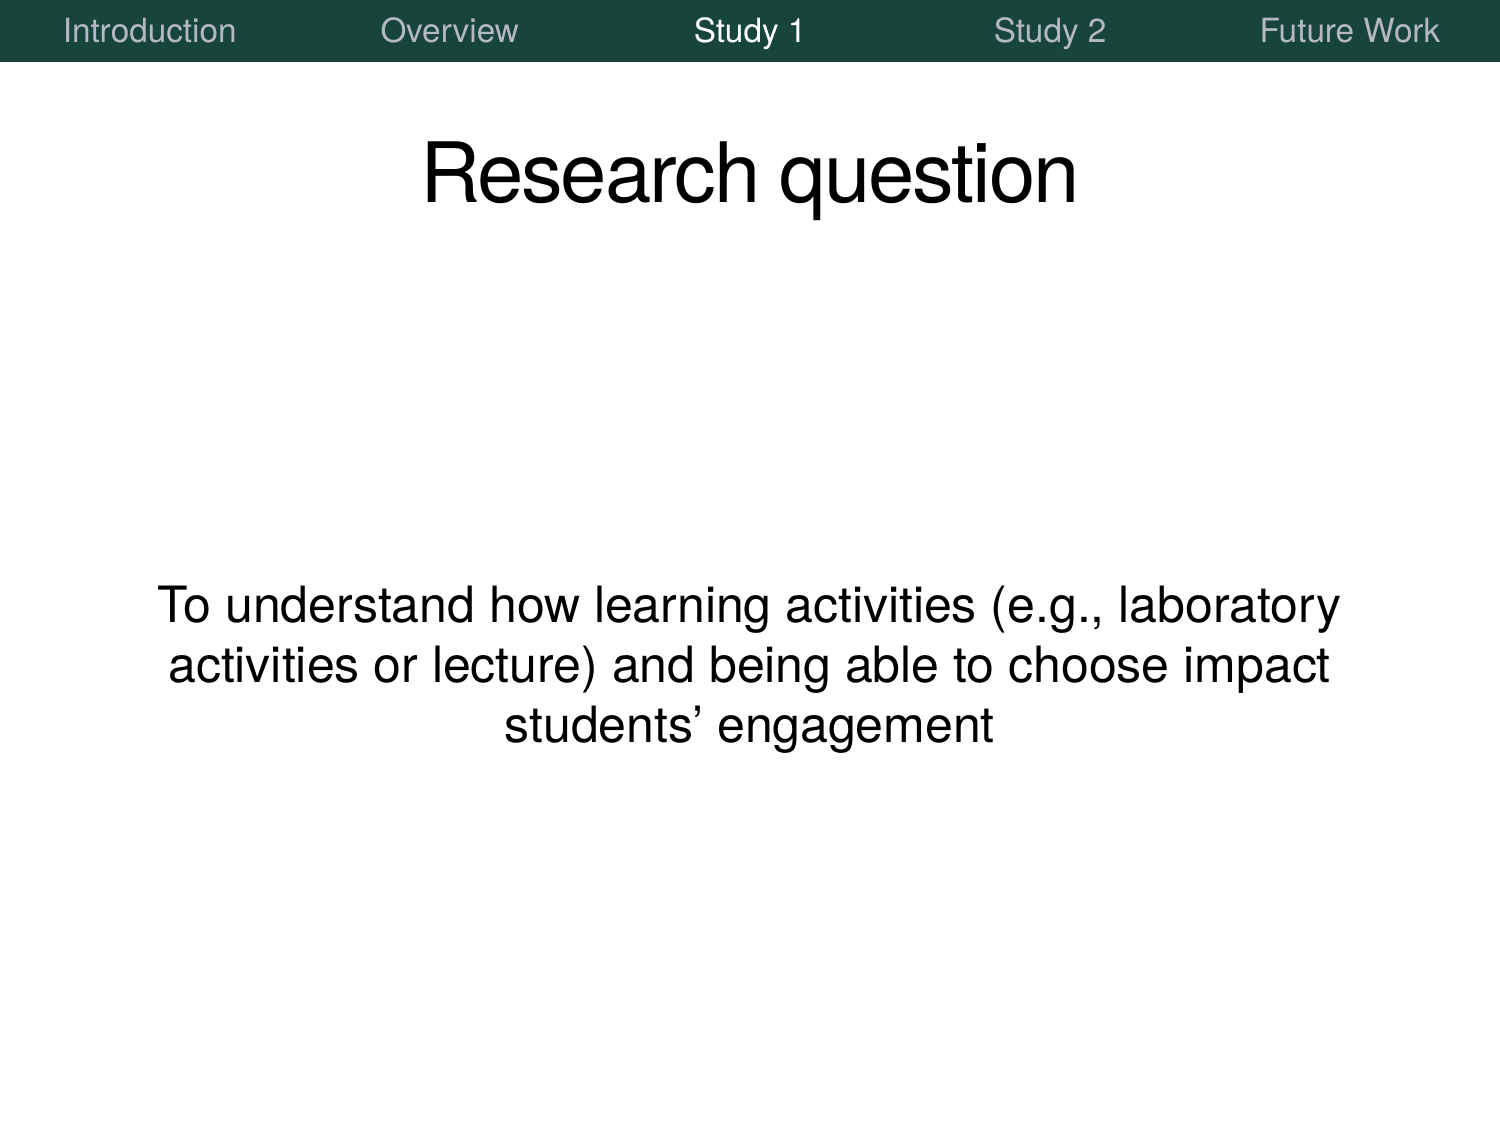

| Introduction | Overview | Study 1 | Study 2 | Future Work |
| --- | --- | --- | --- | --- |
# Research question
To understand how learning activities (e.g., laboratory activities or lecture) and being able to choose impact students’ engagement